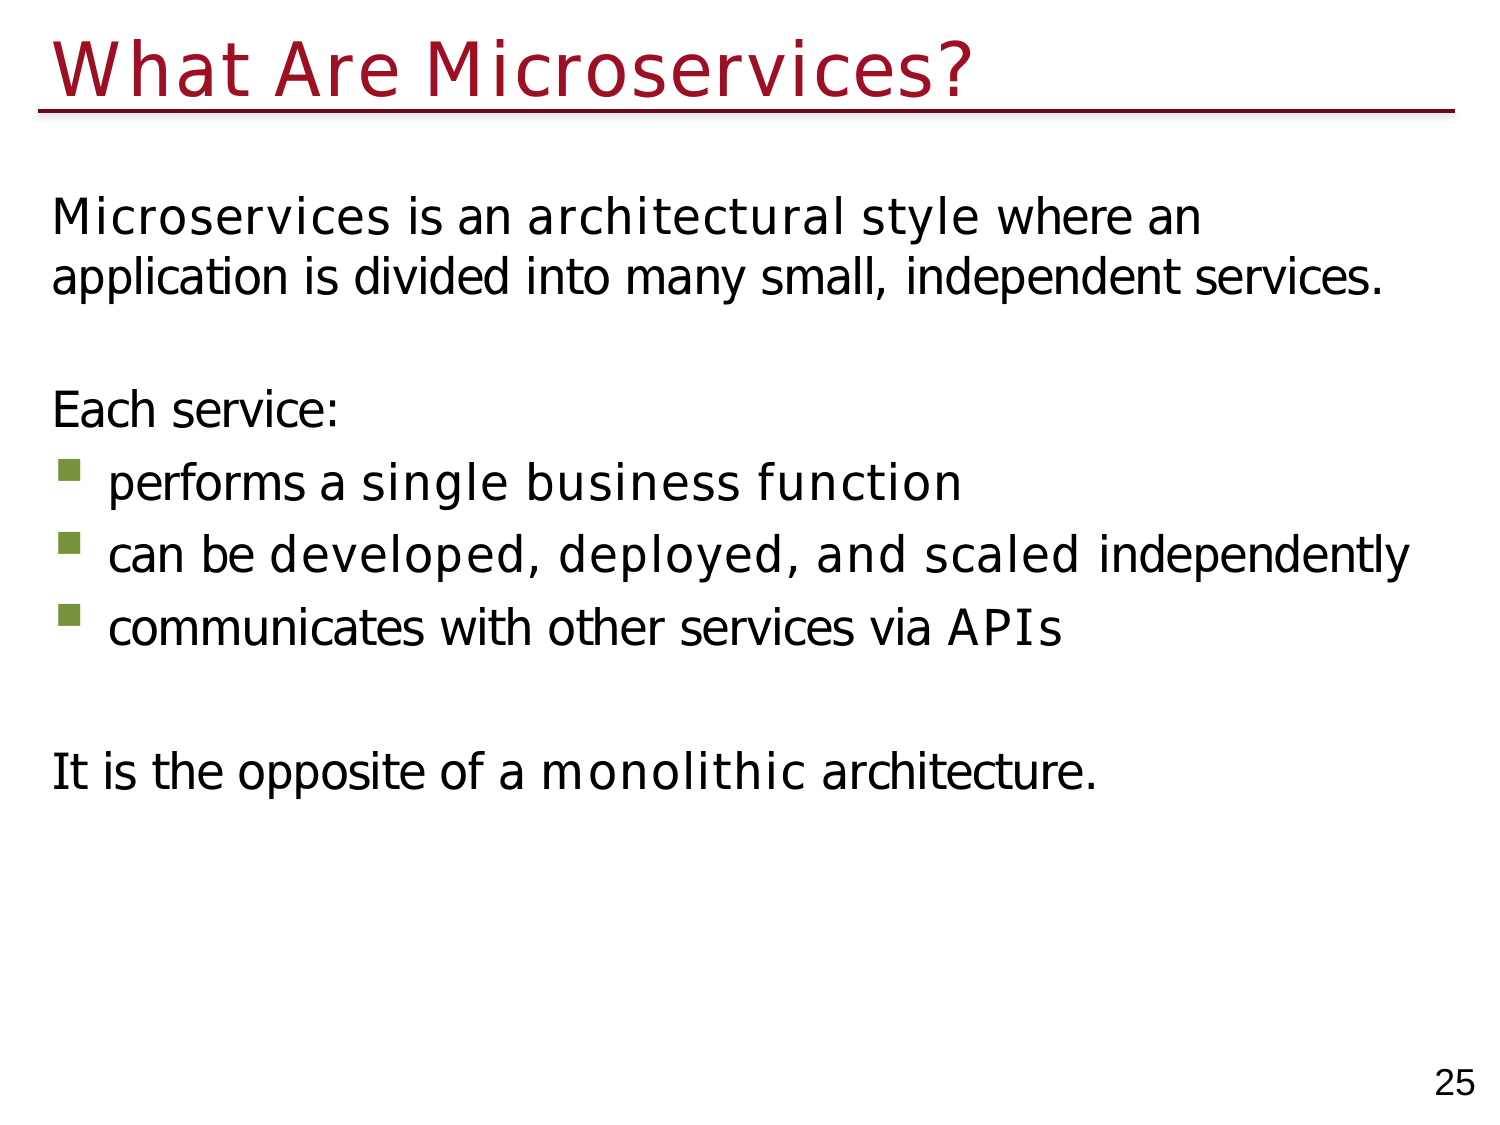

# What Are Microservices?
Microservices is an architectural style where an application is divided into many small, independent services.
Each service:
performs a single business function
can be developed, deployed, and scaled independently
communicates with other services via APIs

It is the opposite of a monolithic architecture.

25